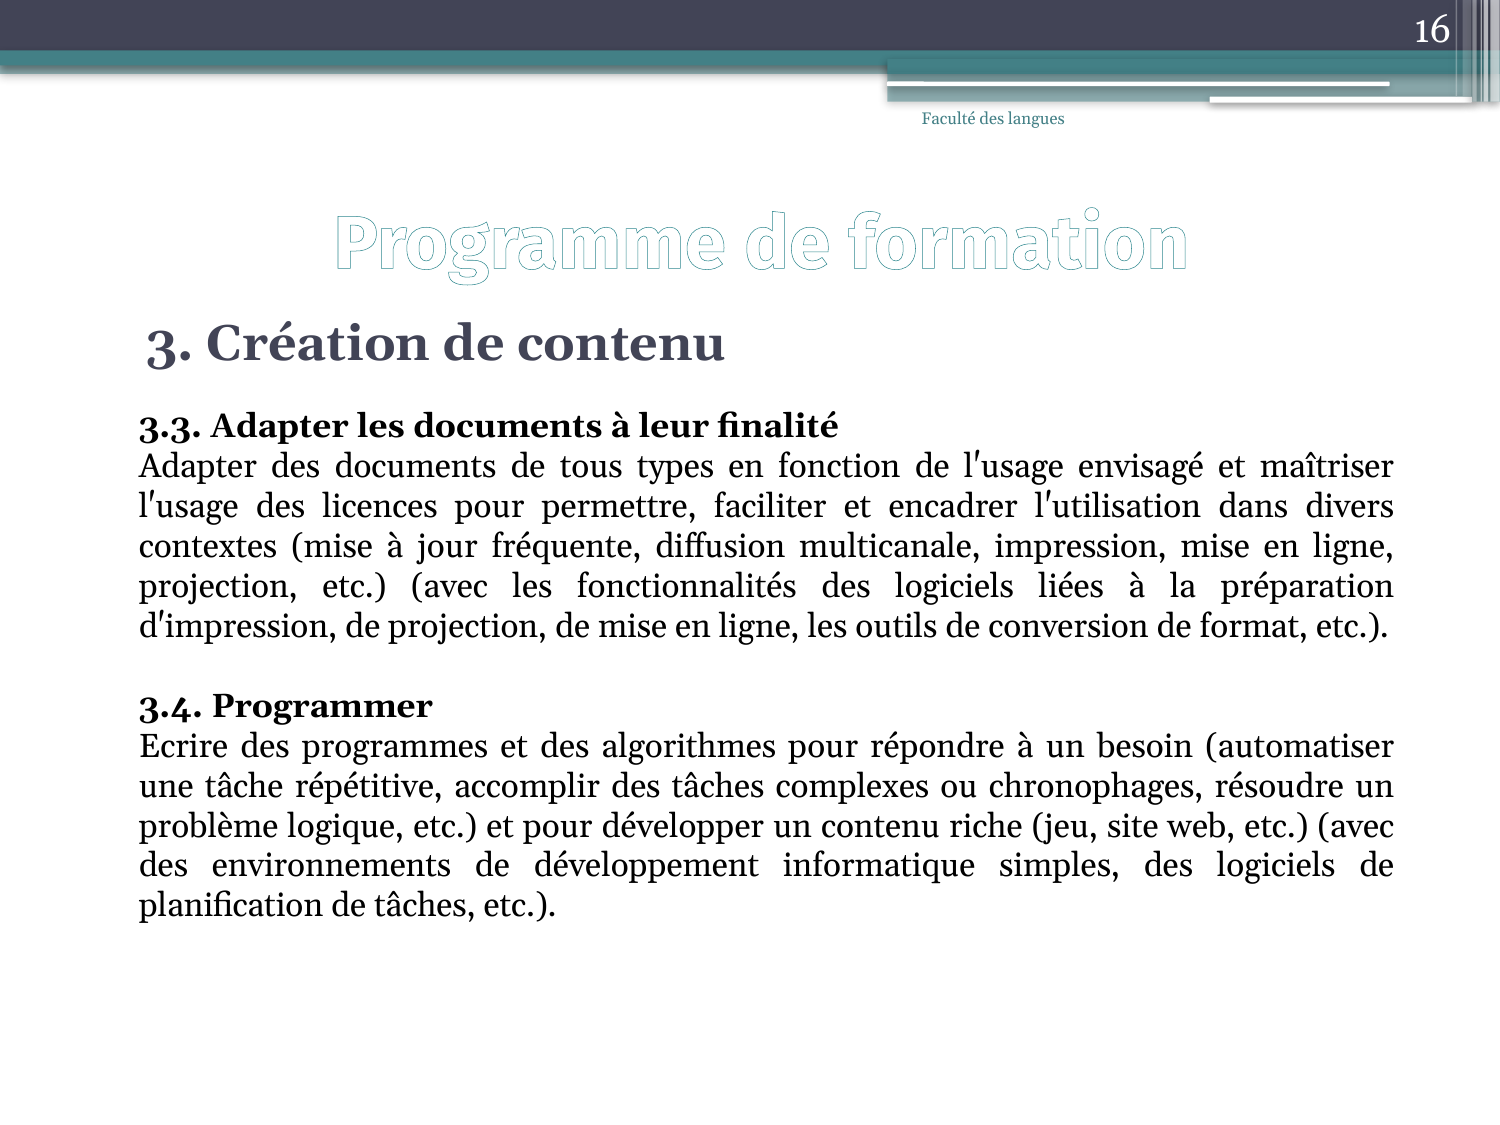

16
Faculté des langues
# Programme de formation
3. Création de contenu

3.3. Adapter les documents à leur finalité
Adapter des documents de tous types en fonction de l'usage envisagé et maîtriser l'usage des licences pour permettre, faciliter et encadrer l'utilisation dans divers contextes (mise à jour fréquente, diffusion multicanale, impression, mise en ligne, projection, etc.) (avec les fonctionnalités des logiciels liées à la préparation d'impression, de projection, de mise en ligne, les outils de conversion de format, etc.).

3.4. Programmer
Ecrire des programmes et des algorithmes pour répondre à un besoin (automatiser une tâche répétitive, accomplir des tâches complexes ou chronophages, résoudre un problème logique, etc.) et pour développer un contenu riche (jeu, site web, etc.) (avec des environnements de développement informatique simples, des logiciels de planification de tâches, etc.).